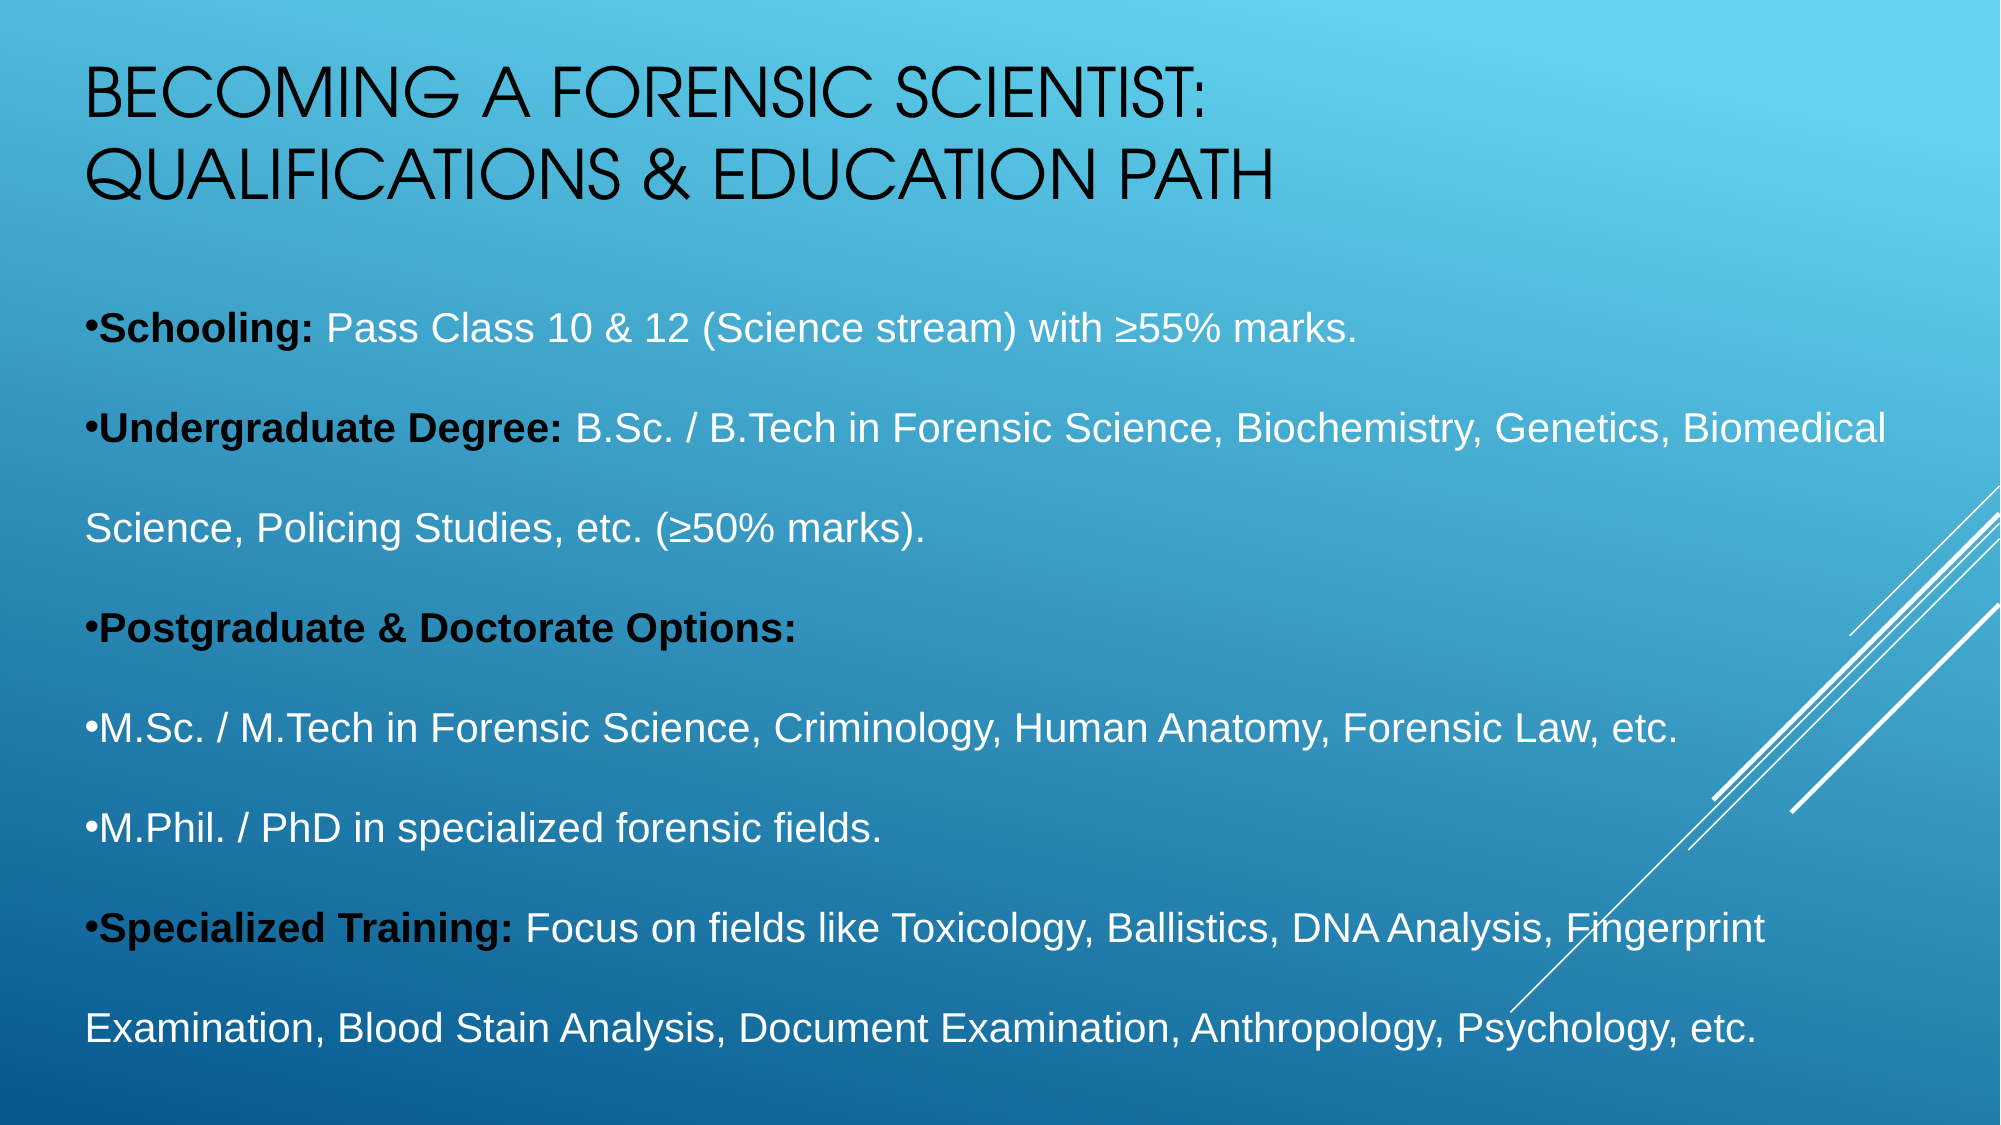

# BECOMING A FORENSIC SCIENTIST: QUALIFICATIONS & EDUCATION PATH
Schooling: Pass Class 10 & 12 (Science stream) with ≥55% marks.
Undergraduate Degree: B.Sc. / B.Tech in Forensic Science, Biochemistry, Genetics, Biomedical Science, Policing Studies, etc. (≥50% marks).
Postgraduate & Doctorate Options:
M.Sc. / M.Tech in Forensic Science, Criminology, Human Anatomy, Forensic Law, etc.
M.Phil. / PhD in specialized forensic fields.
Specialized Training: Focus on fields like Toxicology, Ballistics, DNA Analysis, Fingerprint Examination, Blood Stain Analysis, Document Examination, Anthropology, Psychology, etc.